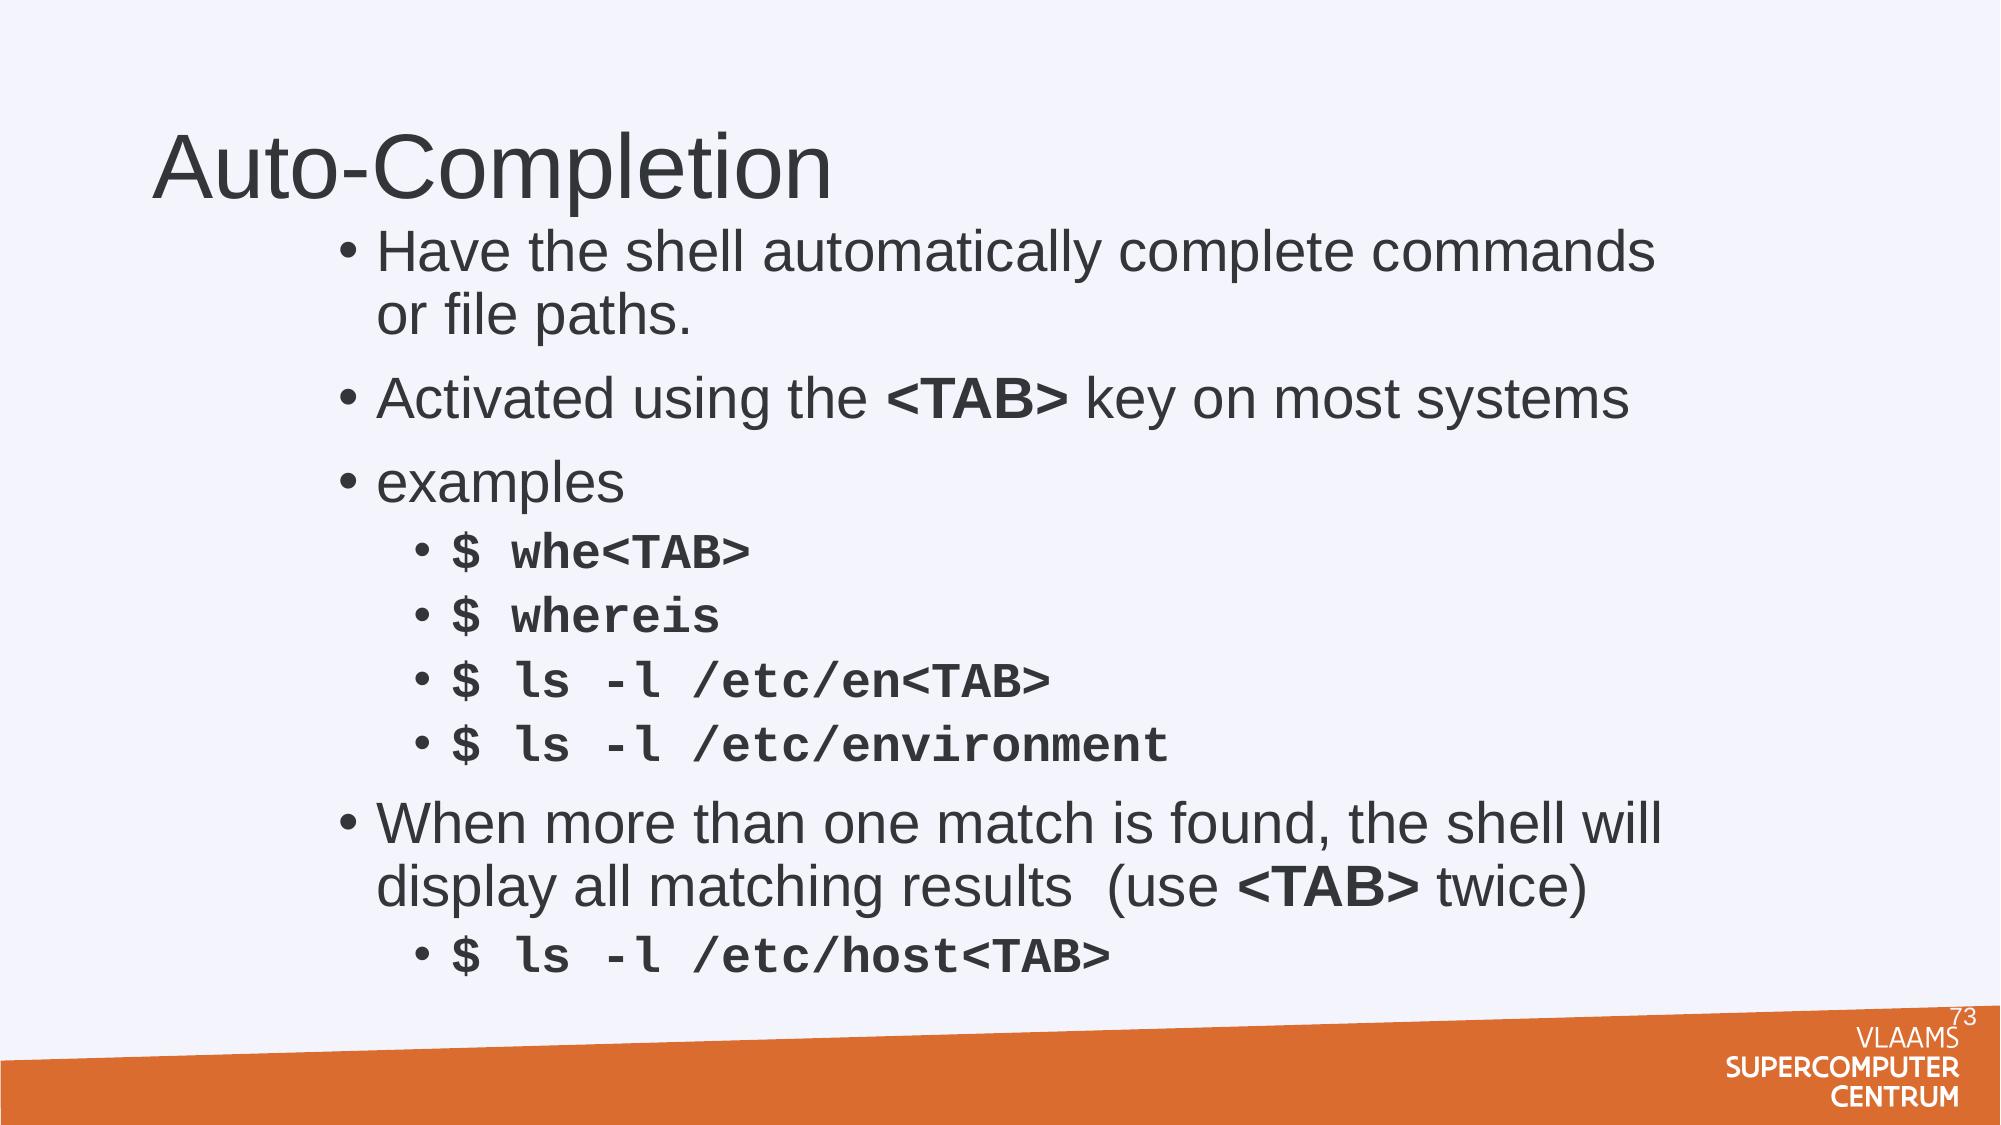

# Auto-Completion
Have the shell automatically complete commands or file paths.
Activated using the <TAB> key on most systems
examples
$ whe<TAB>
$ whereis
$ ls -l /etc/en<TAB>
$ ls -l /etc/environment
When more than one match is found, the shell will display all matching results  (use <TAB> twice)
$ ls -l /etc/host<TAB>

73